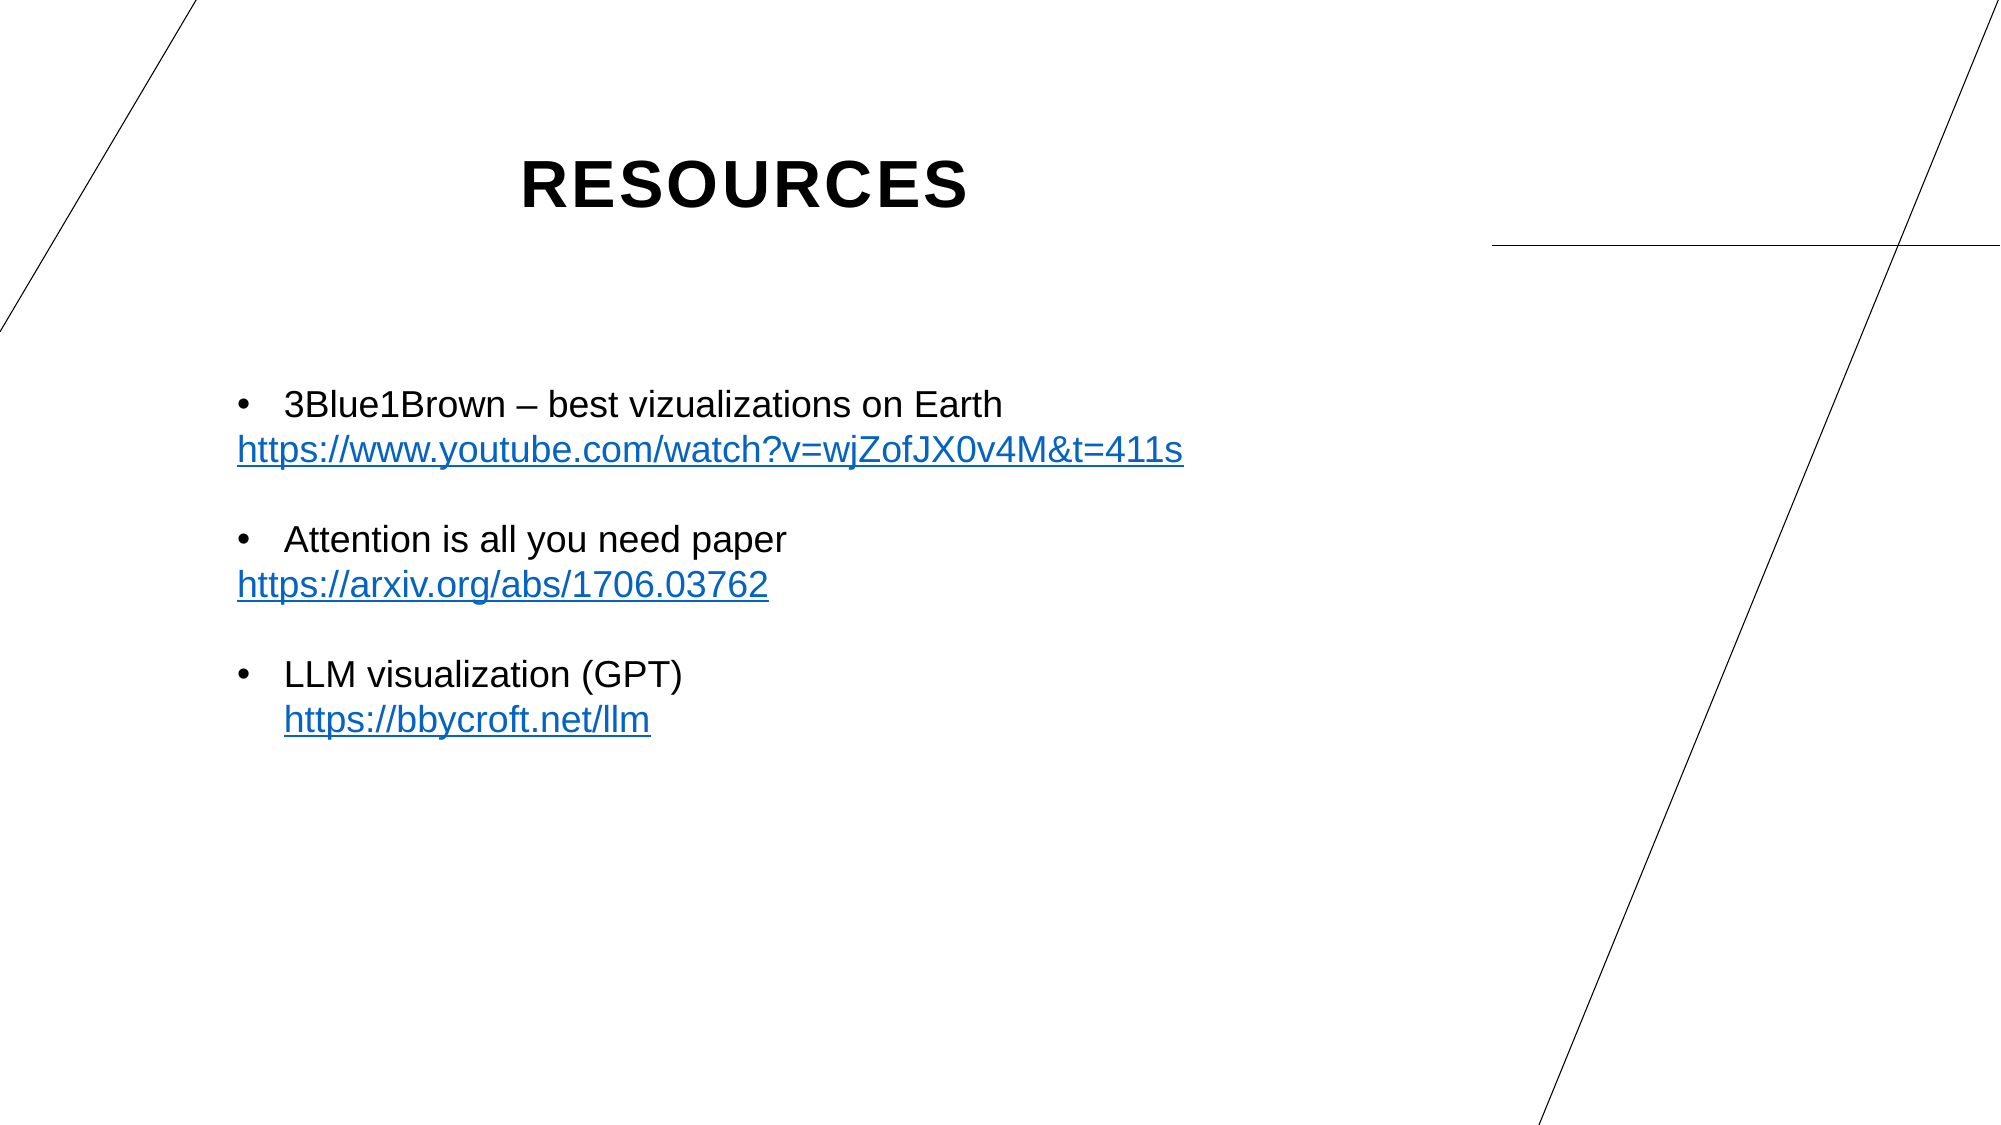

# Resources
3Blue1Brown – best vizualizations on Earth
https://www.youtube.com/watch?v=wjZofJX0v4M&t=411s

Attention is all you need paper
https://arxiv.org/abs/1706.03762

LLM visualization (GPT)
https://bbycroft.net/llm